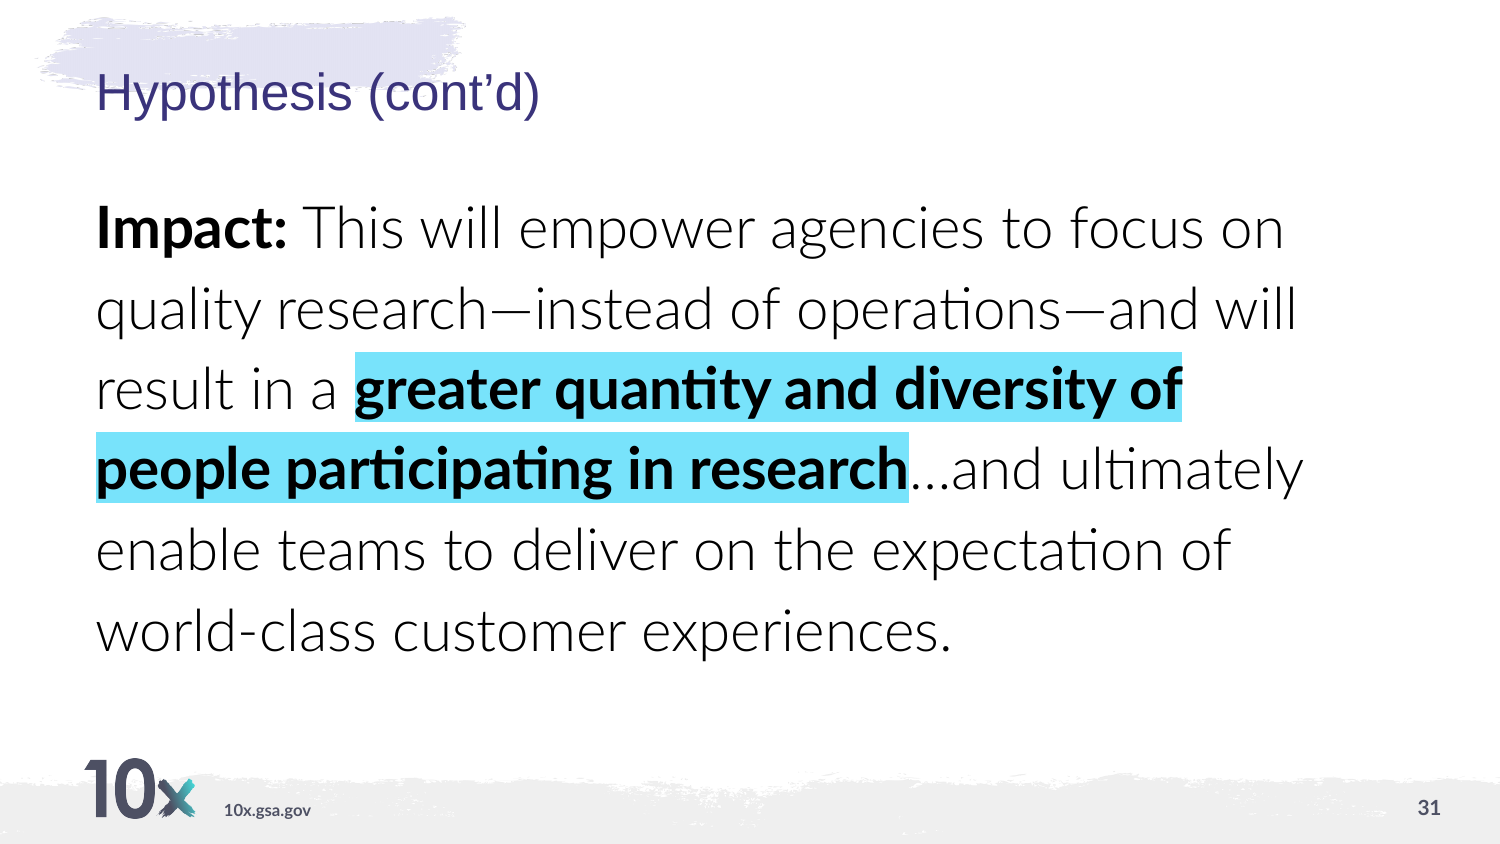

# Hypothesis (cont’d)
Impact: This will empower agencies to focus on quality research—instead of operations—and will result in a greater quantity and diversity of people participating in research…and ultimately enable teams to deliver on the expectation of world-class customer experiences.